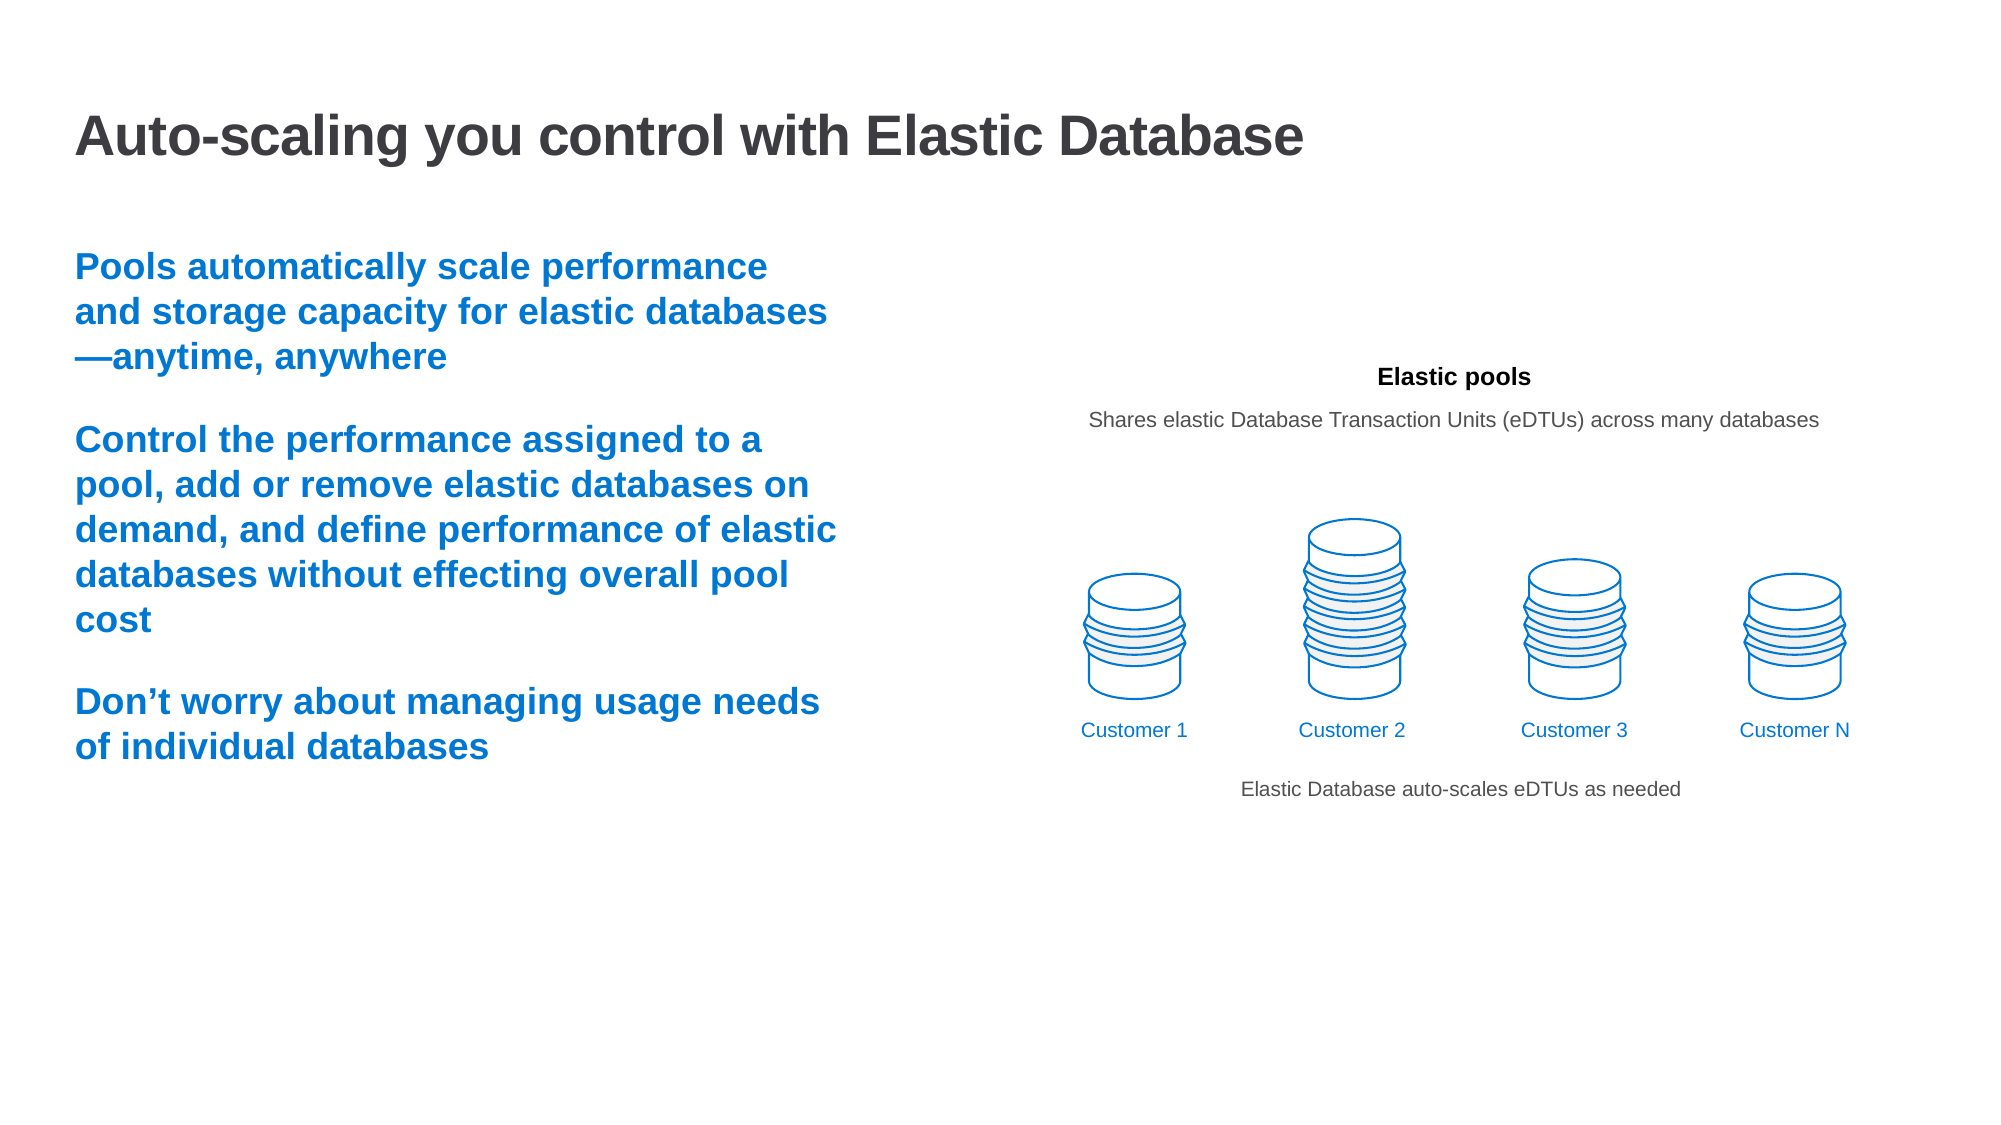

# Auto-scaling you control with Elastic Database
Pools automatically scale performance and storage capacity for elastic databases—anytime, anywhere
Control the performance assigned to a pool, add or remove elastic databases on demand, and define performance of elastic databases without effecting overall pool cost
Don’t worry about managing usage needs of individual databases
Elastic pools
Shares elastic Database Transaction Units (eDTUs) across many databases

Customer 1
Customer 2
Customer 3
Customer N
Elastic Database auto-scales eDTUs as needed